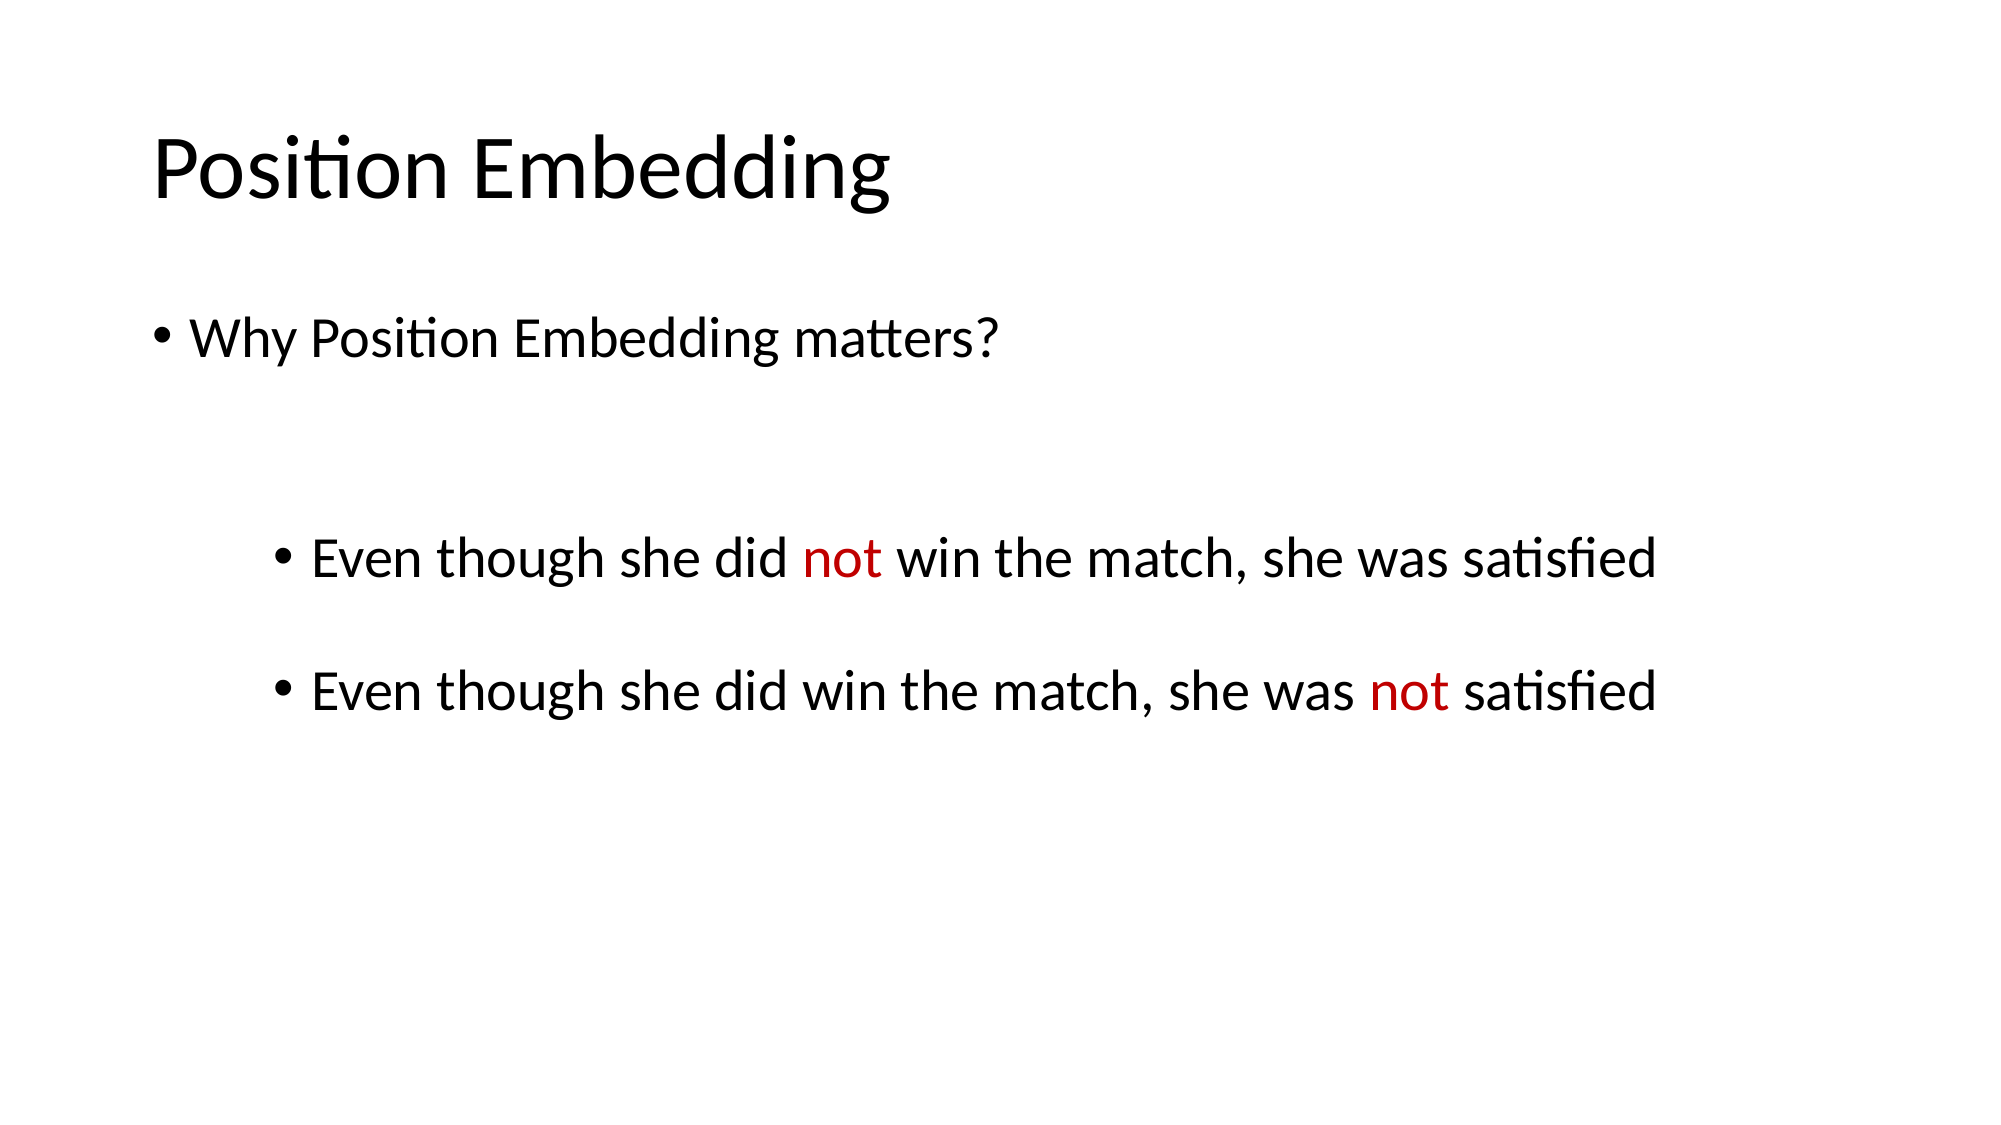

# Position Embedding
Why Position Embedding matters?
Even though she did not win the match, she was satisfied
Even though she did win the match, she was not satisfied